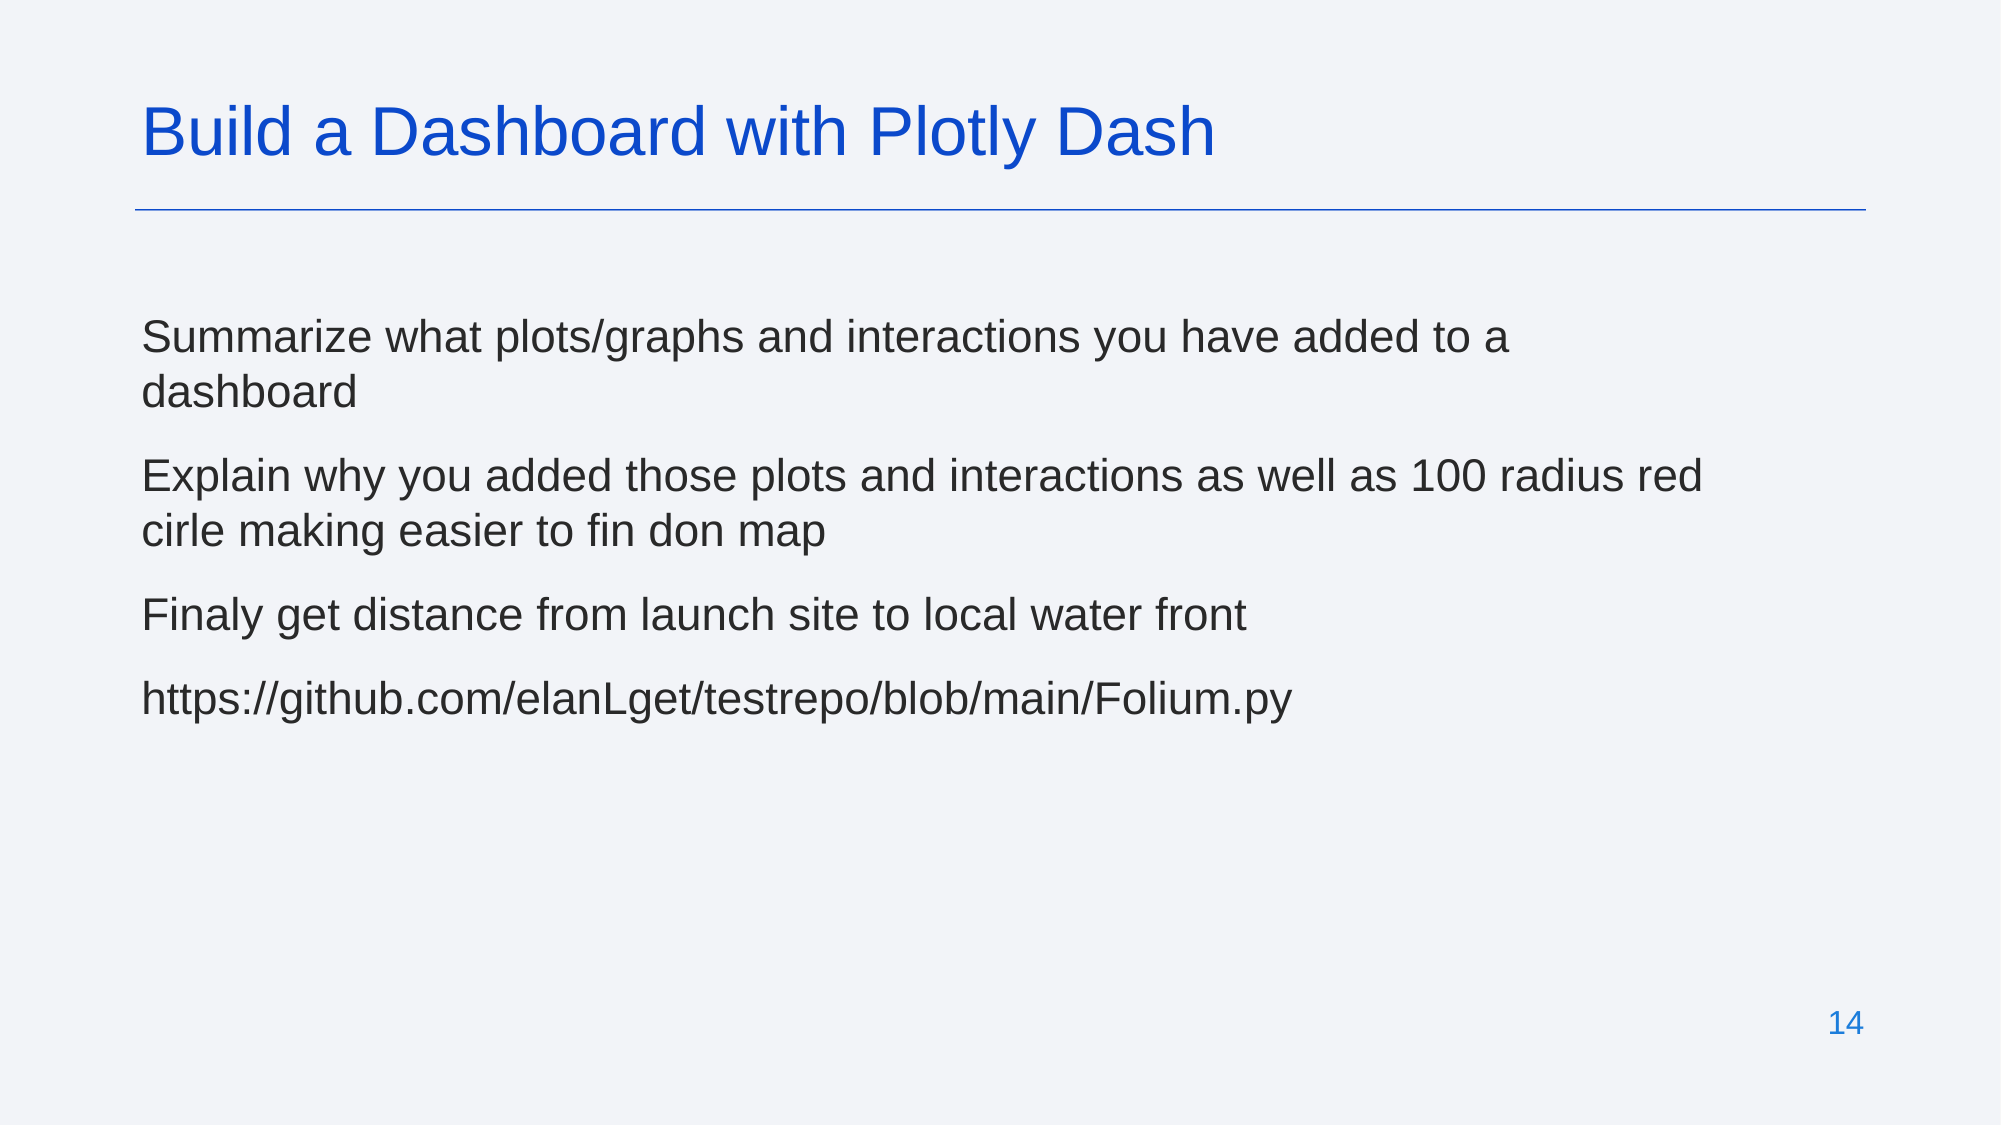

Build a Dashboard with Plotly Dash
Summarize what plots/graphs and interactions you have added to a dashboard
Explain why you added those plots and interactions as well as 100 radius red cirle making easier to fin don map
Finaly get distance from launch site to local water front
https://github.com/elanLget/testrepo/blob/main/Folium.py

14